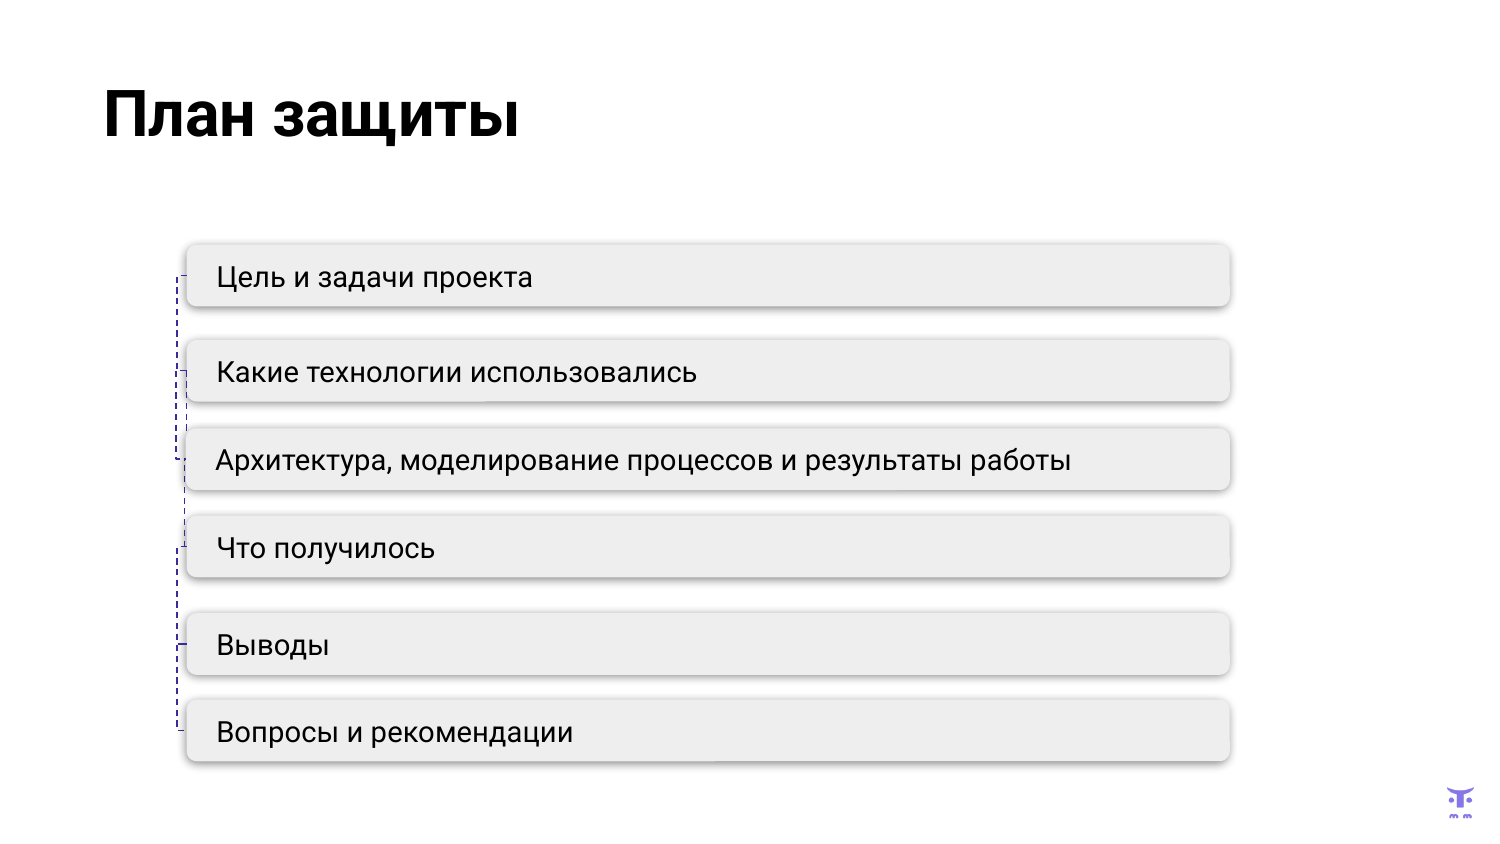

# План защиты
Цель и задачи проекта
Какие технологии использовались
Архитектура, моделирование процессов и результаты работы
Что получилось
Выводы
Вопросы и рекомендации